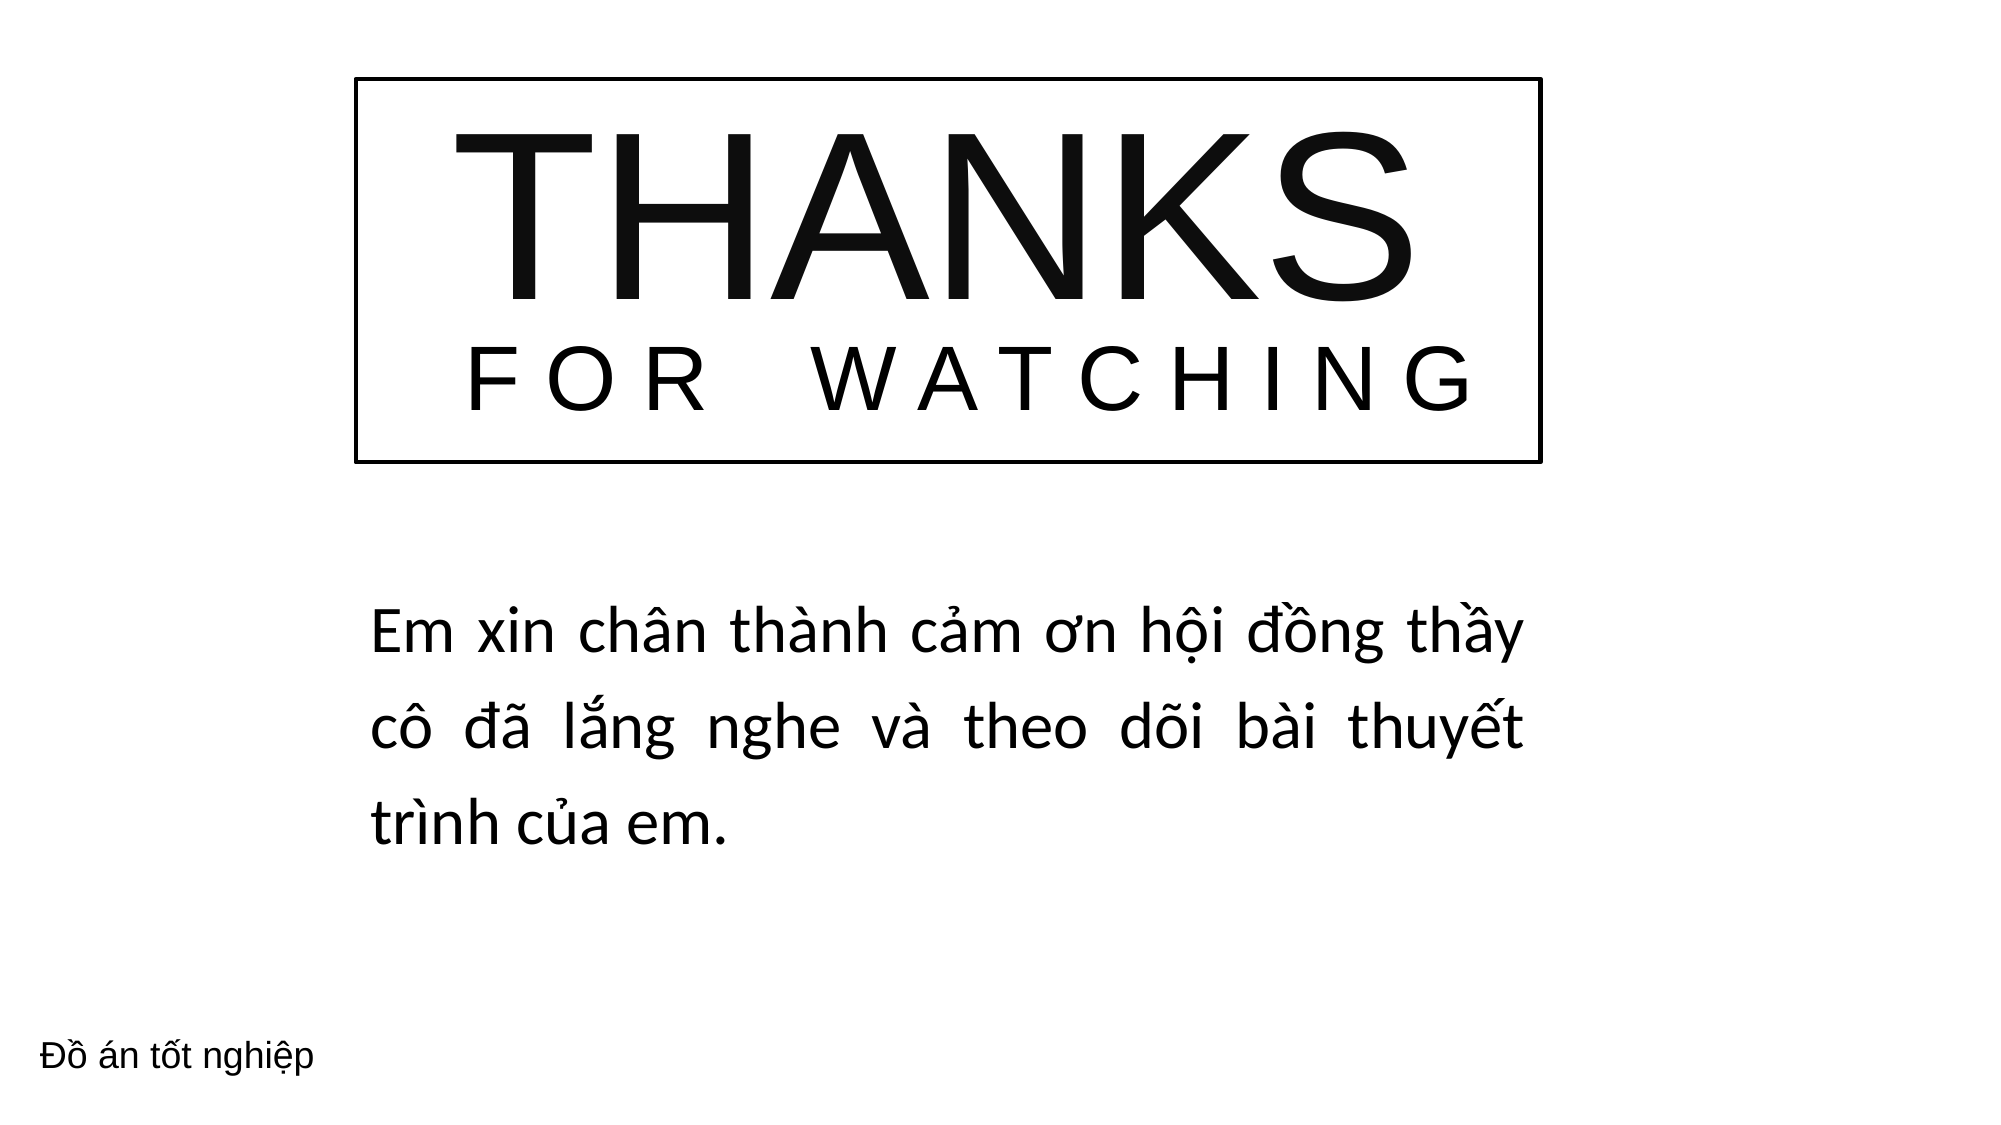

18
THANKS

F O R    W A T C H I N G
Em xin chân thành cảm ơn hội đồng thầy cô đã lắng nghe và theo dõi bài thuyết trình của em.
Đồ án tốt nghiệp